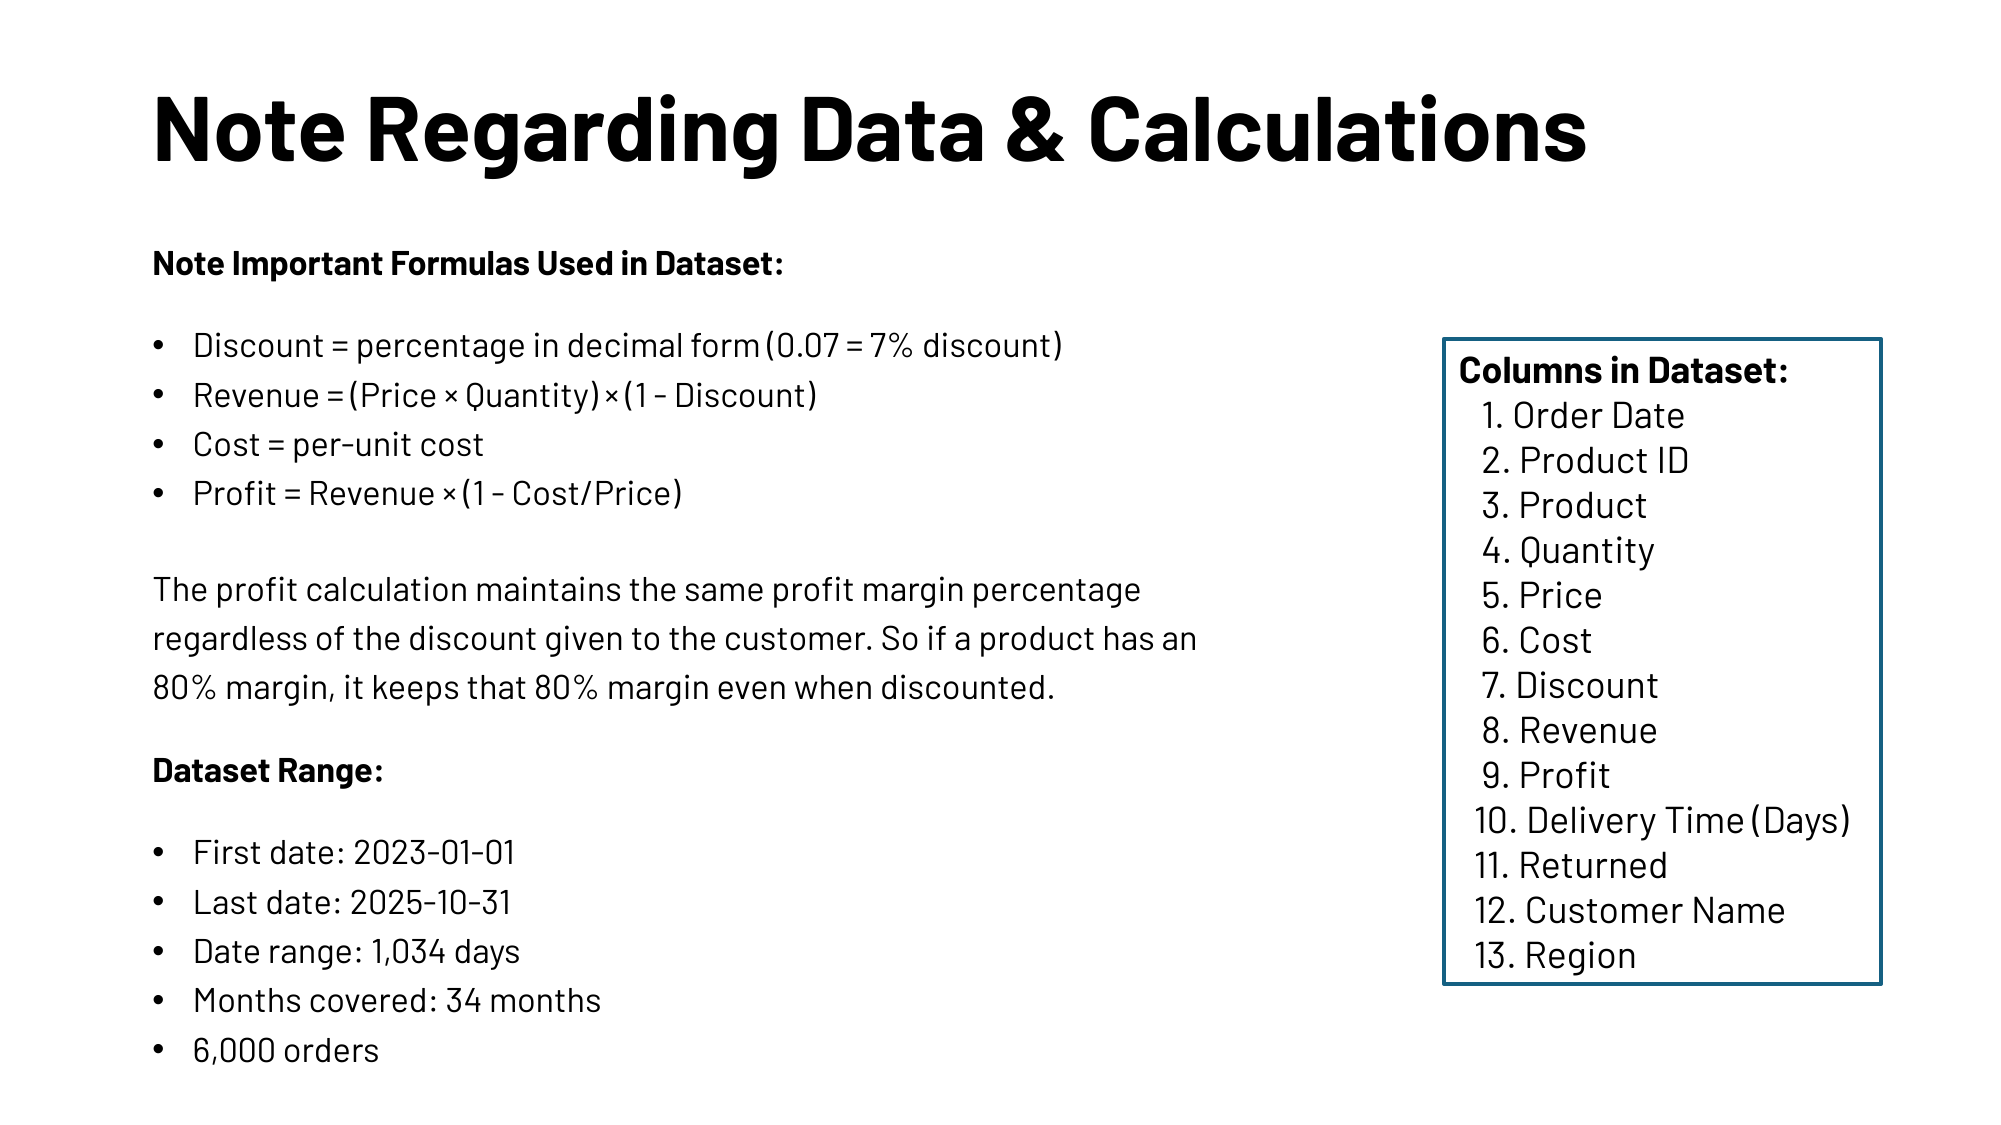

# Note Regarding Data & Calculations
Note Important Formulas Used in Dataset:

Discount = percentage in decimal form (0.07 = 7% discount)
Revenue = (Price × Quantity) × (1 - Discount)
Cost = per-unit cost
Profit = Revenue × (1 - Cost/Price)

The profit calculation maintains the same profit margin percentage regardless of the discount given to the customer. So if a product has an 80% margin, it keeps that 80% margin even when discounted.

Dataset Range:

First date: 2023-01-01
Last date: 2025-10-31
Date range: 1,034 days
Months covered: 34 months
6,000 orders
Columns in Dataset:
   1. Order Date
   2. Product ID
   3. Product
   4. Quantity
   5. Price
   6. Cost
   7. Discount
   8. Revenue
   9. Profit
  10. Delivery Time (Days)
  11. Returned
  12. Customer Name
  13. Region